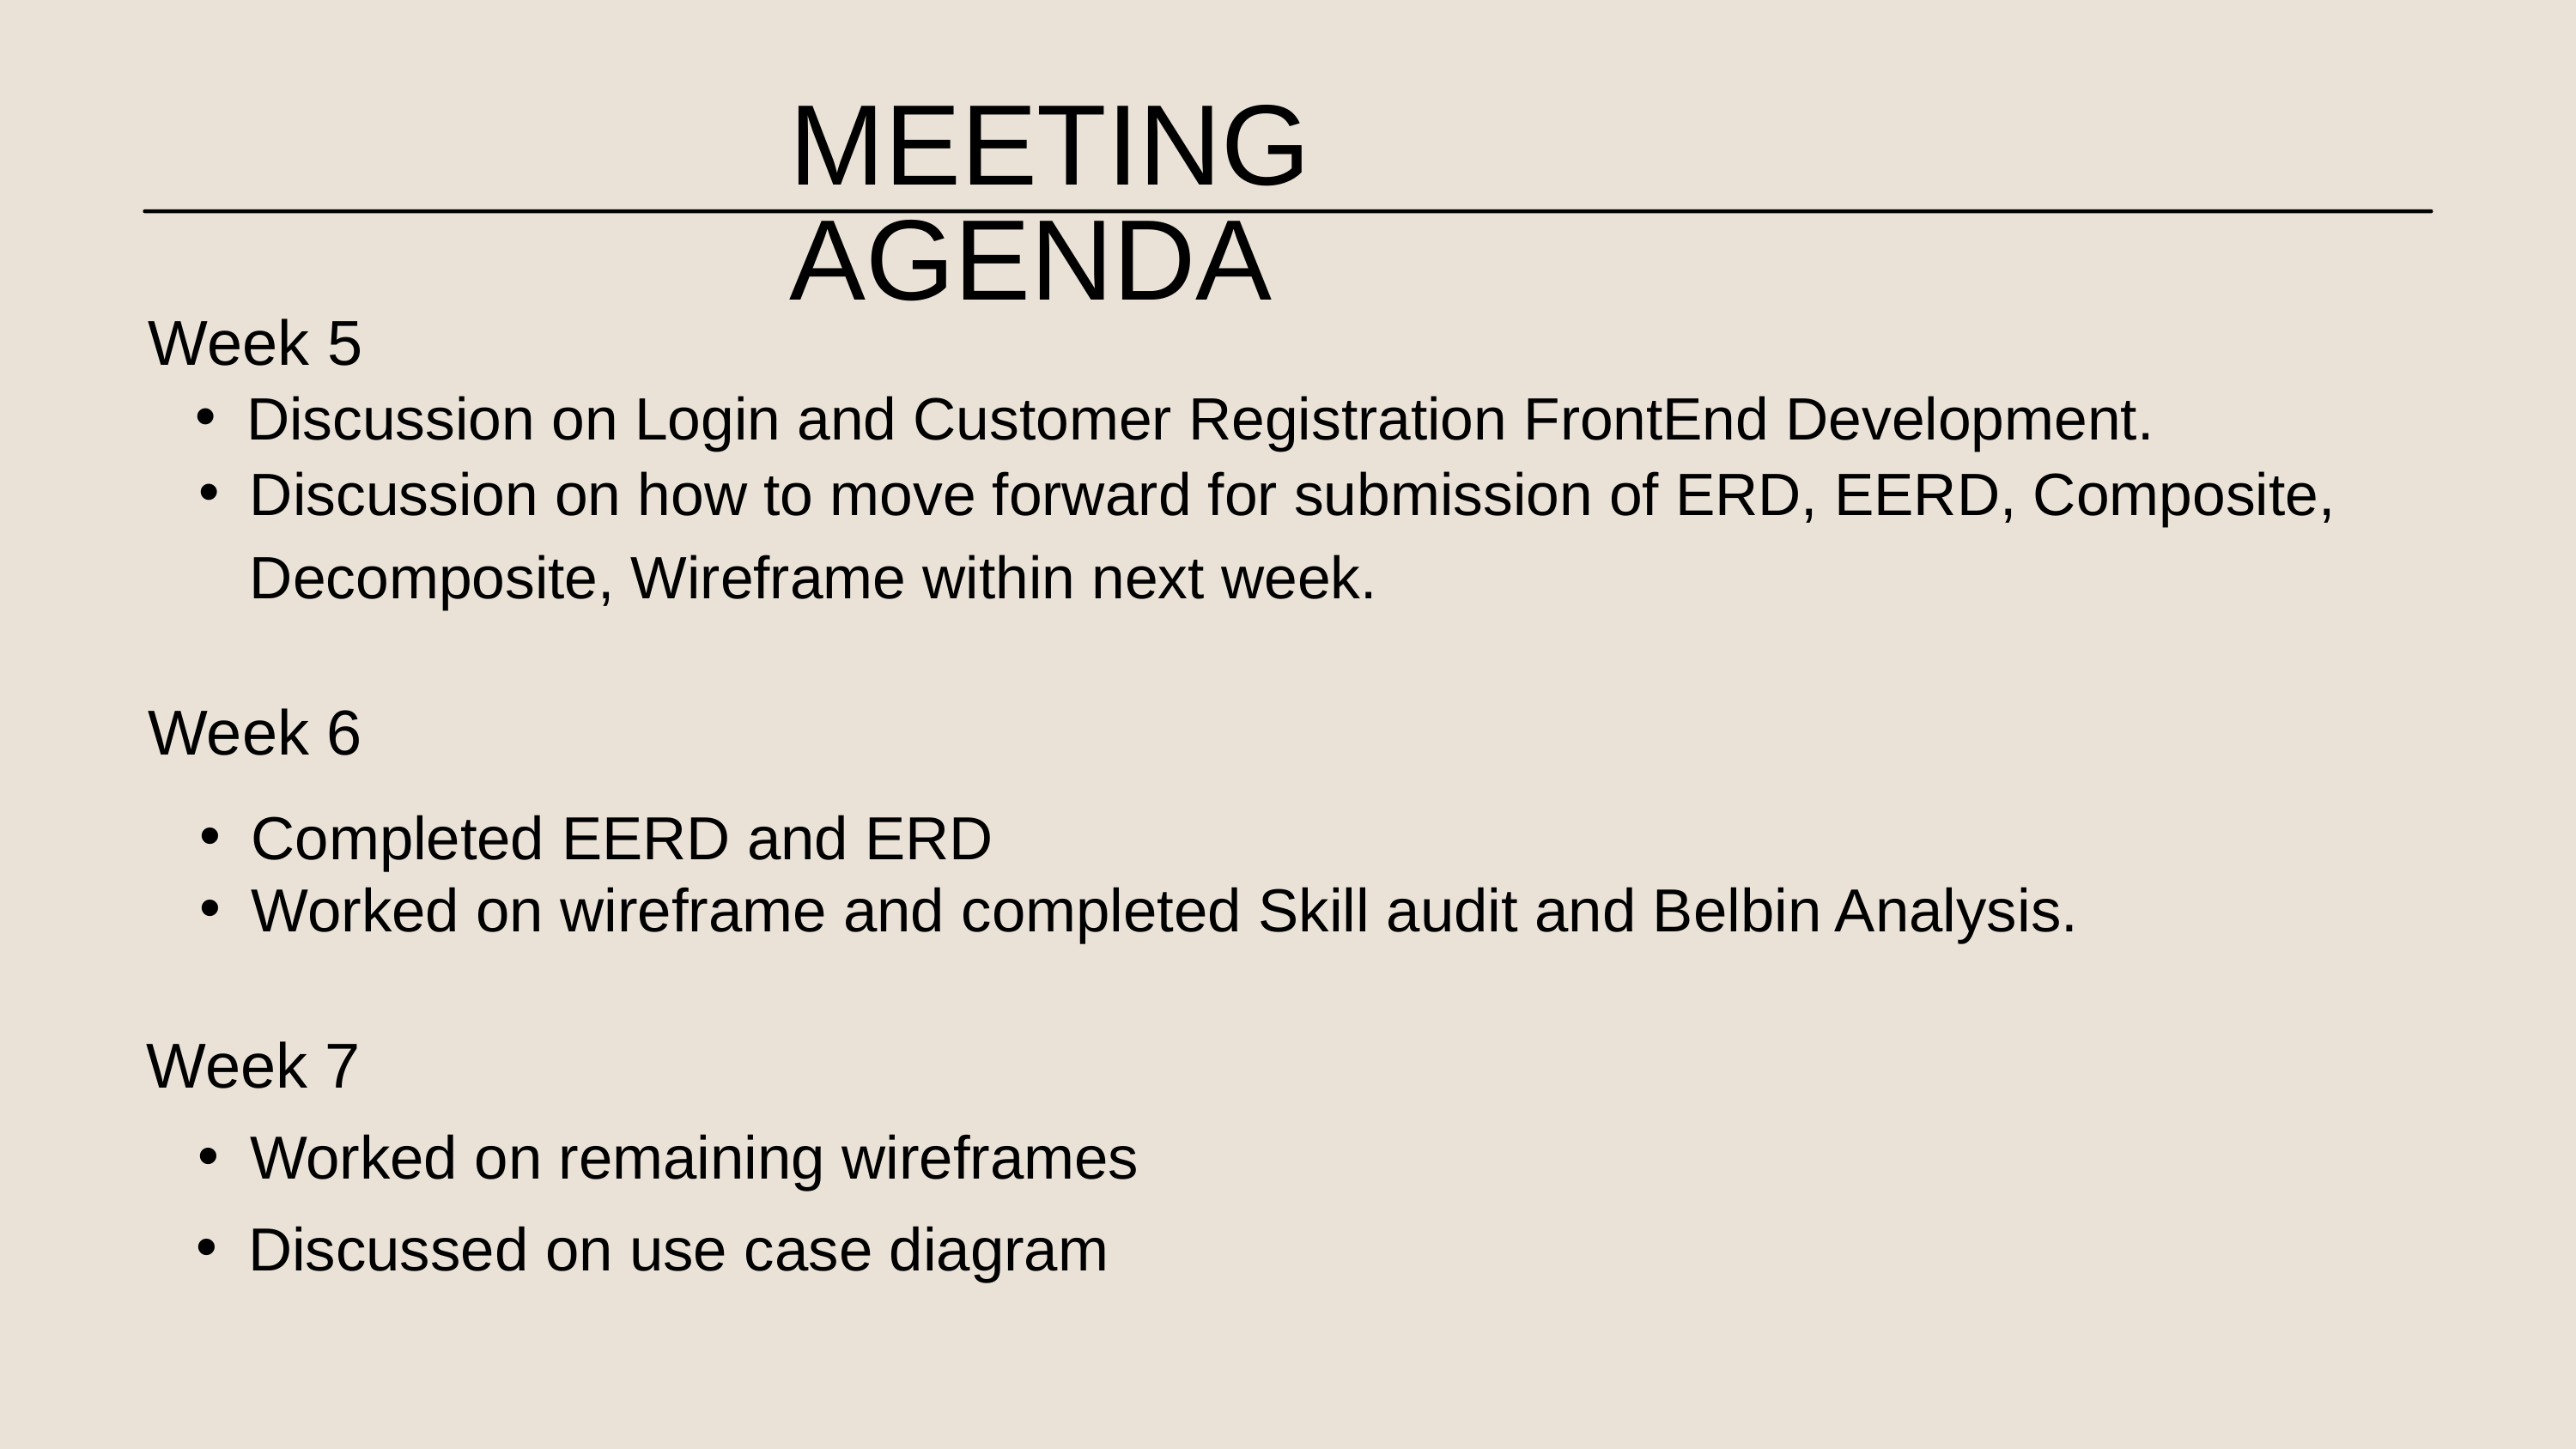

MEETING AGENDA

Week 5
Discussion on Login and Customer Registration FrontEnd Development.
Discussion on how to move forward for submission of ERD, EERD, Composite, Decomposite, Wireframe within next week.
Week 6
Completed EERD and ERD
Worked on wireframe and completed Skill audit and Belbin Analysis.
Week 7
Worked on remaining wireframes
Discussed on use case diagram